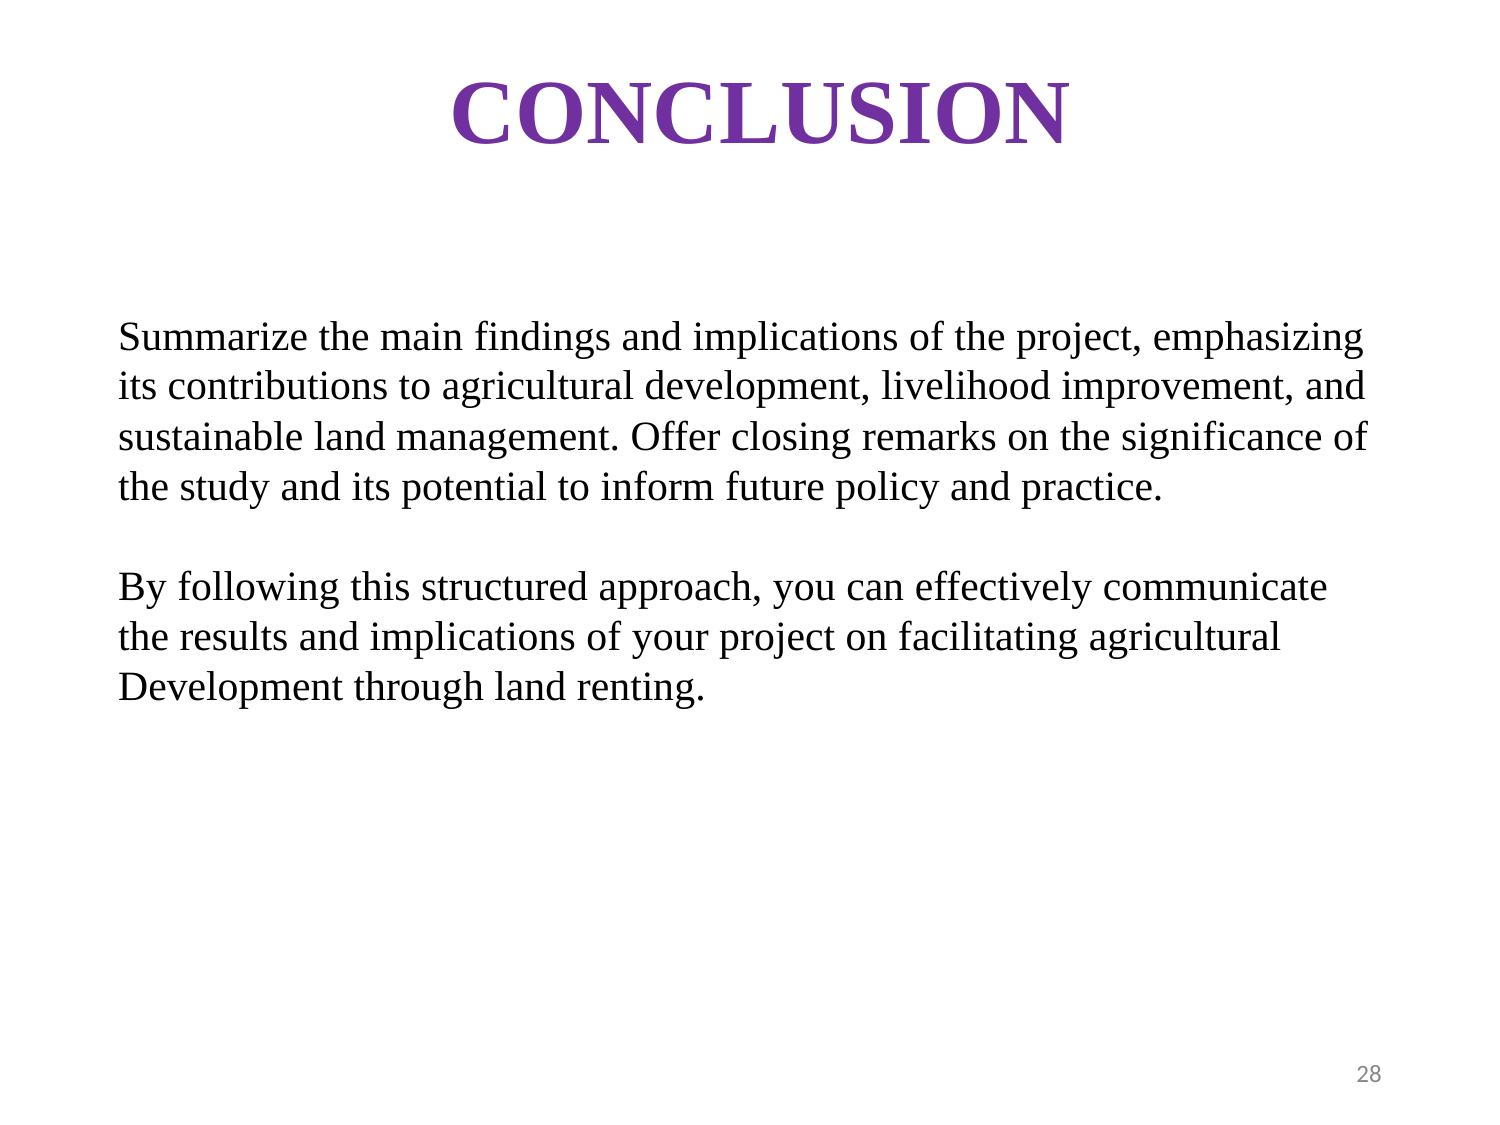

# CONCLUSION
Summarize the main findings and implications of the project, emphasizing
its contributions to agricultural development, livelihood improvement, and
sustainable land management. Offer closing remarks on the significance of
the study and its potential to inform future policy and practice.

By following this structured approach, you can effectively communicate
the results and implications of your project on facilitating agricultural
Development through land renting.

28